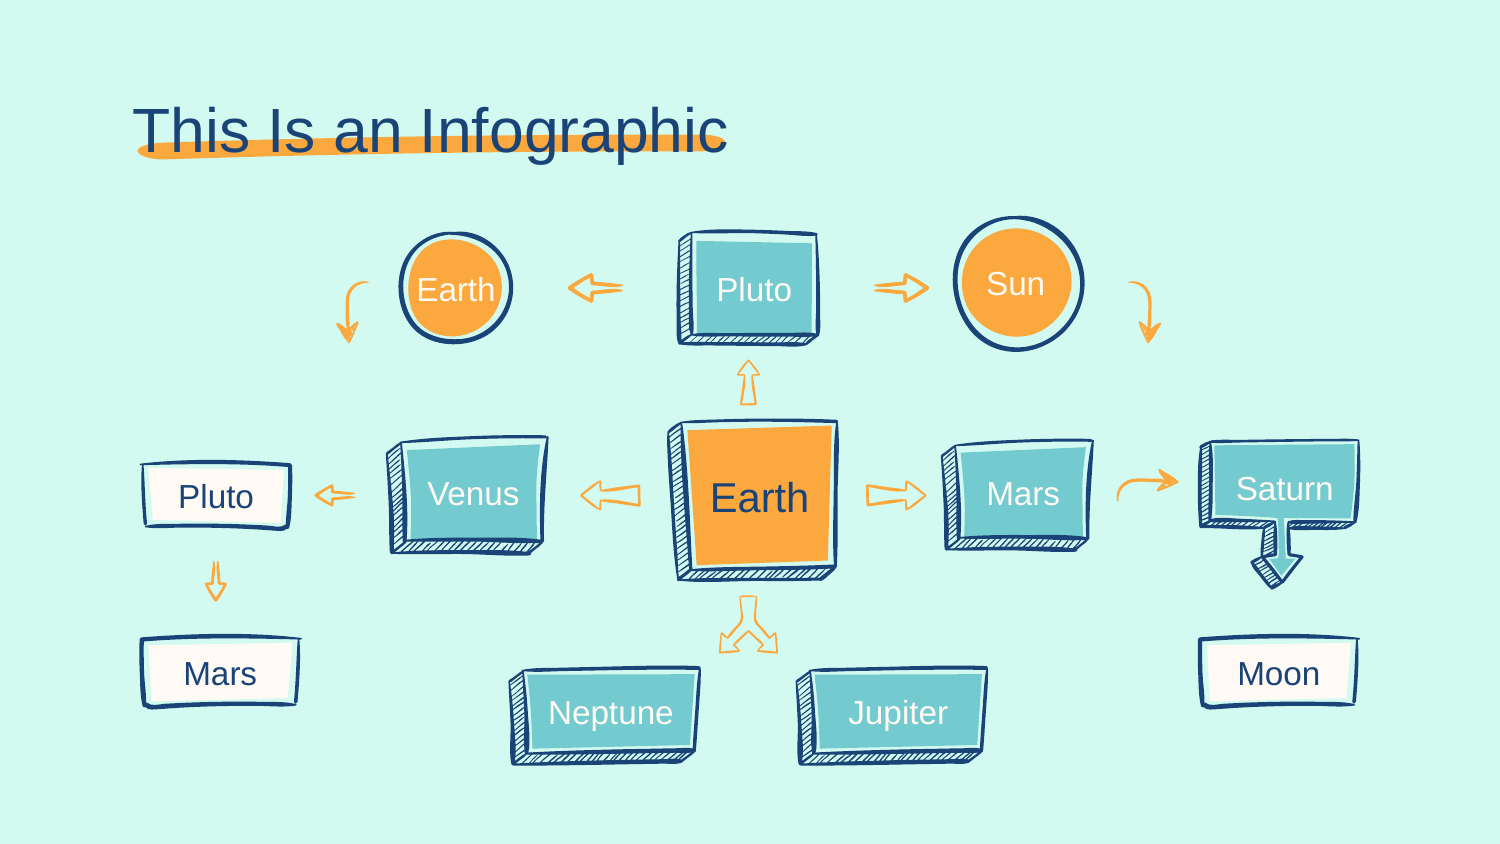

# This Is an Infographic

Sun

Pluto

Earth

Earth

Venus

Saturn

Mars

Pluto

Mars

Moon

Neptune

Jupiter